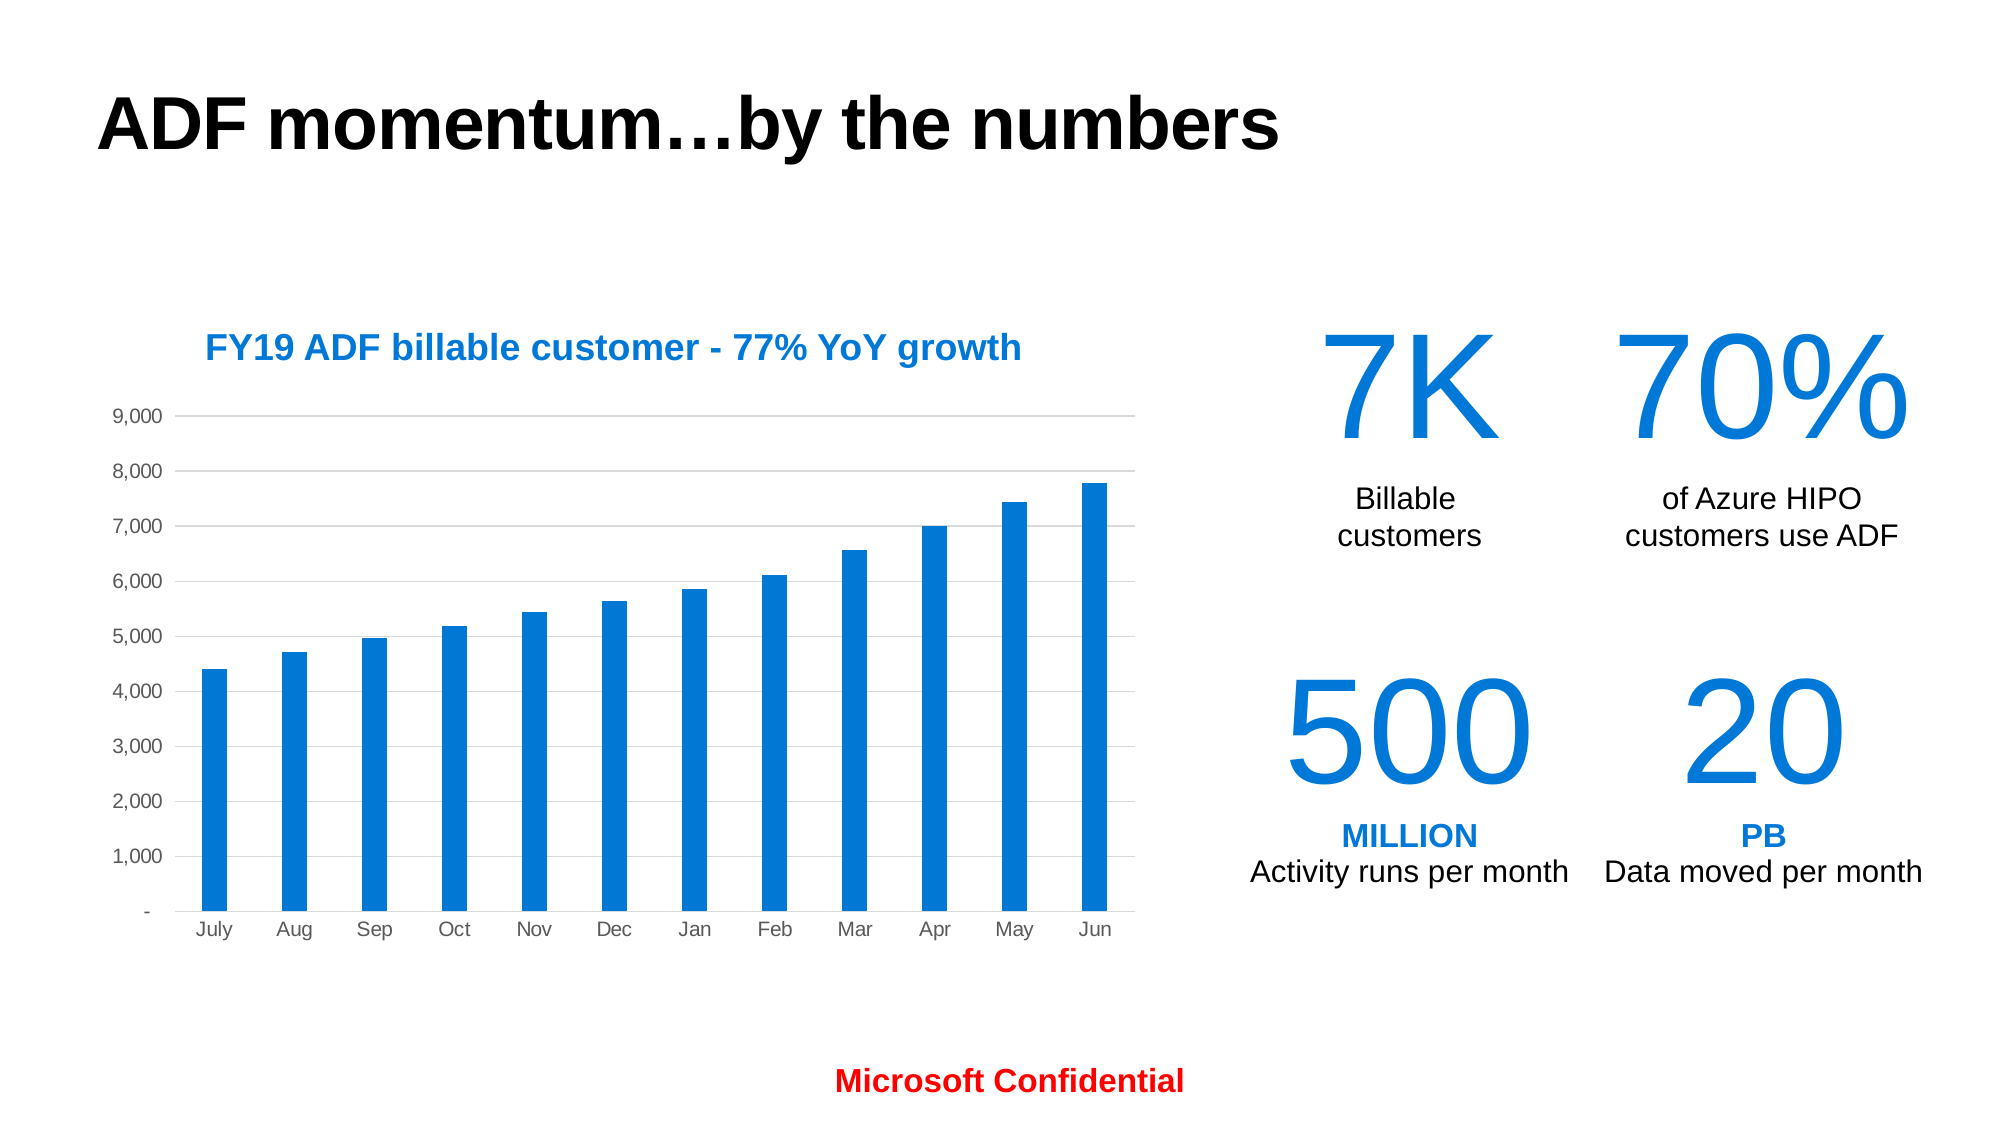

# ADF momentum…by the numbers
7K
Billable
customers
70%
of Azure HIPO customers use ADF
FY19 ADF billable customer - 77% YoY growth

### Chart

| Category |  |
|---|---|
| July | 4403.0 |
| Aug | 4711.0 |
| Sep | 4973.0 |
| Oct | 5183.0 |
| Nov | 5433.0 |
| Dec | 5642.0 |
| Jan | 5855.0 |
| Feb | 6117.0 |
| Mar | 6568.0 |
| Apr | 7006.0 |
| May | 7434.0 |
| Jun | 7776.0 |
500
MILLION
Activity runs per month
20
PB
Data moved per month
Microsoft Confidential